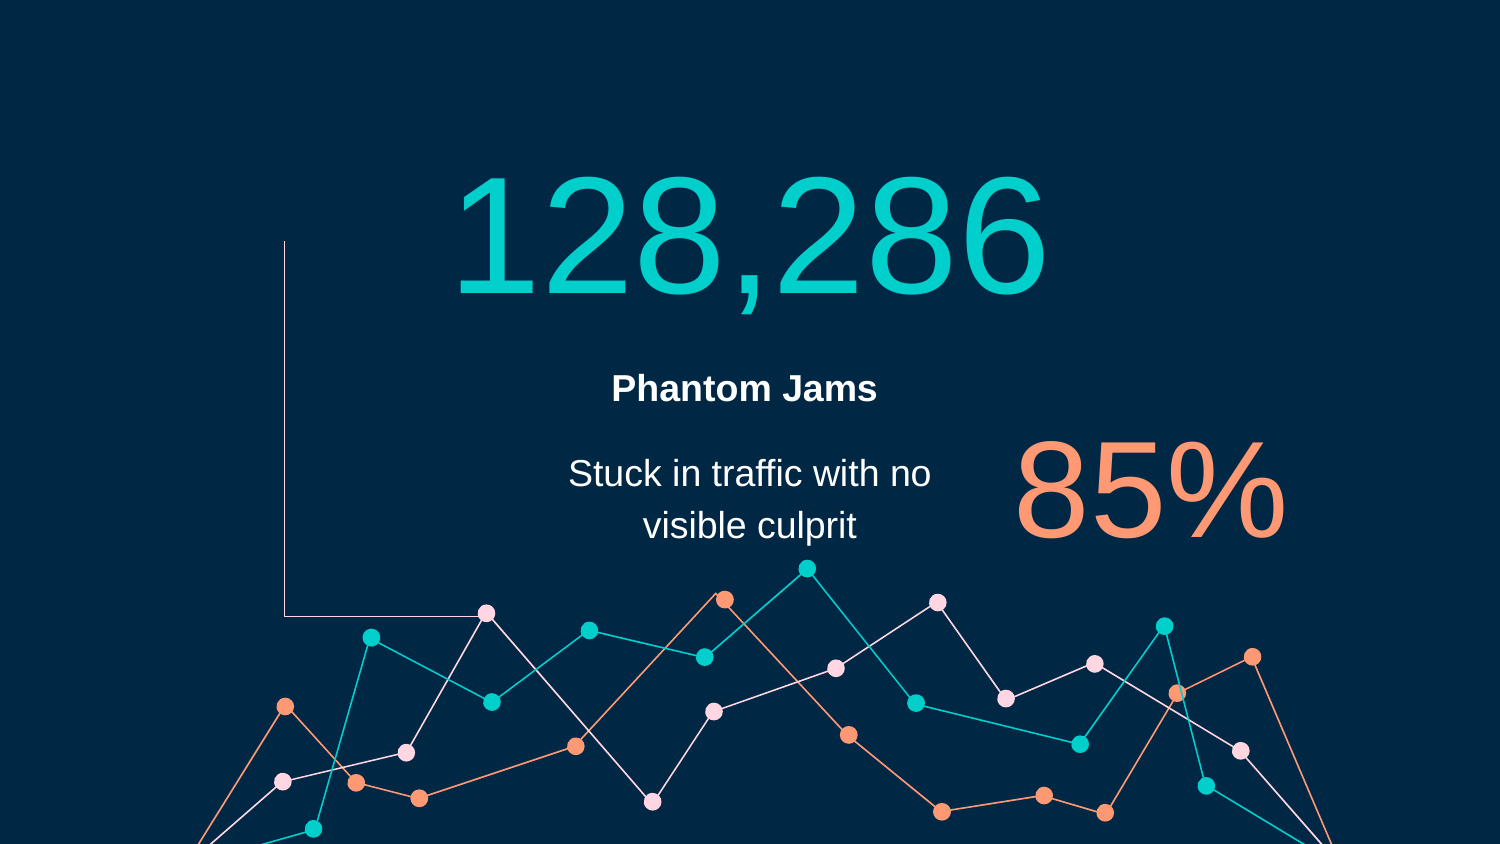

# 128,286
Phantom Jams
Stuck in traffic with no visible culprit
85%